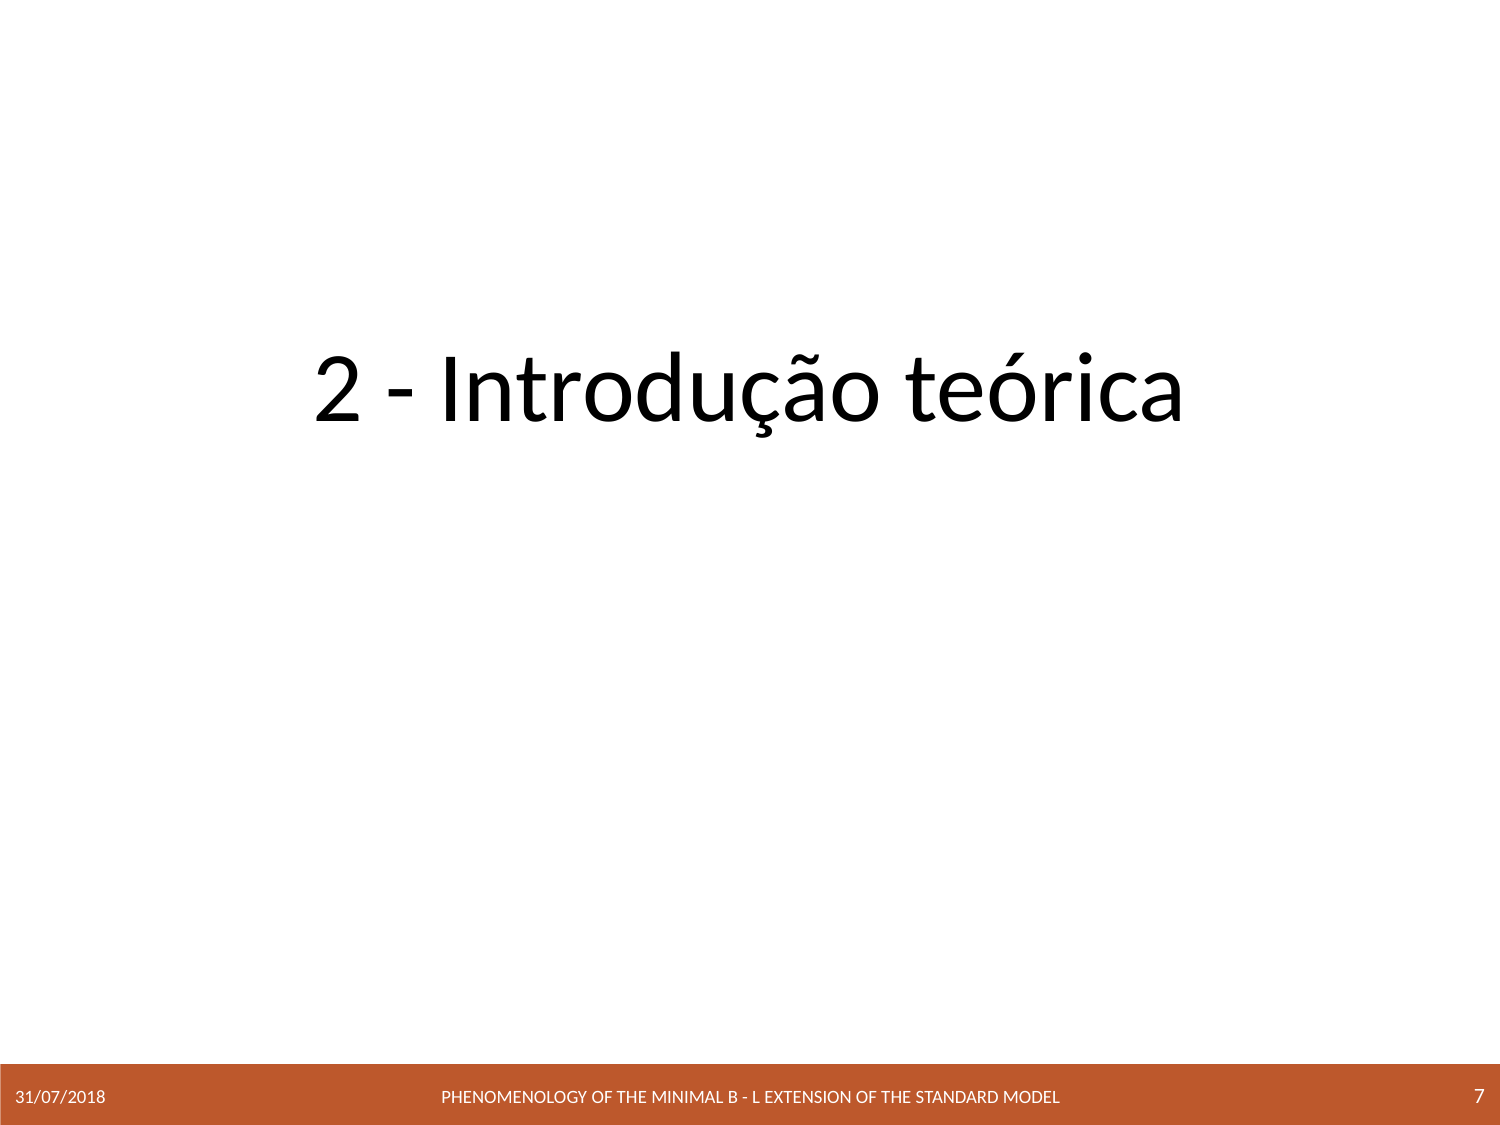

2 - Introdução teórica
7
Phenomenology of the minimal B - L extension of the Standard Model
31/07/2018